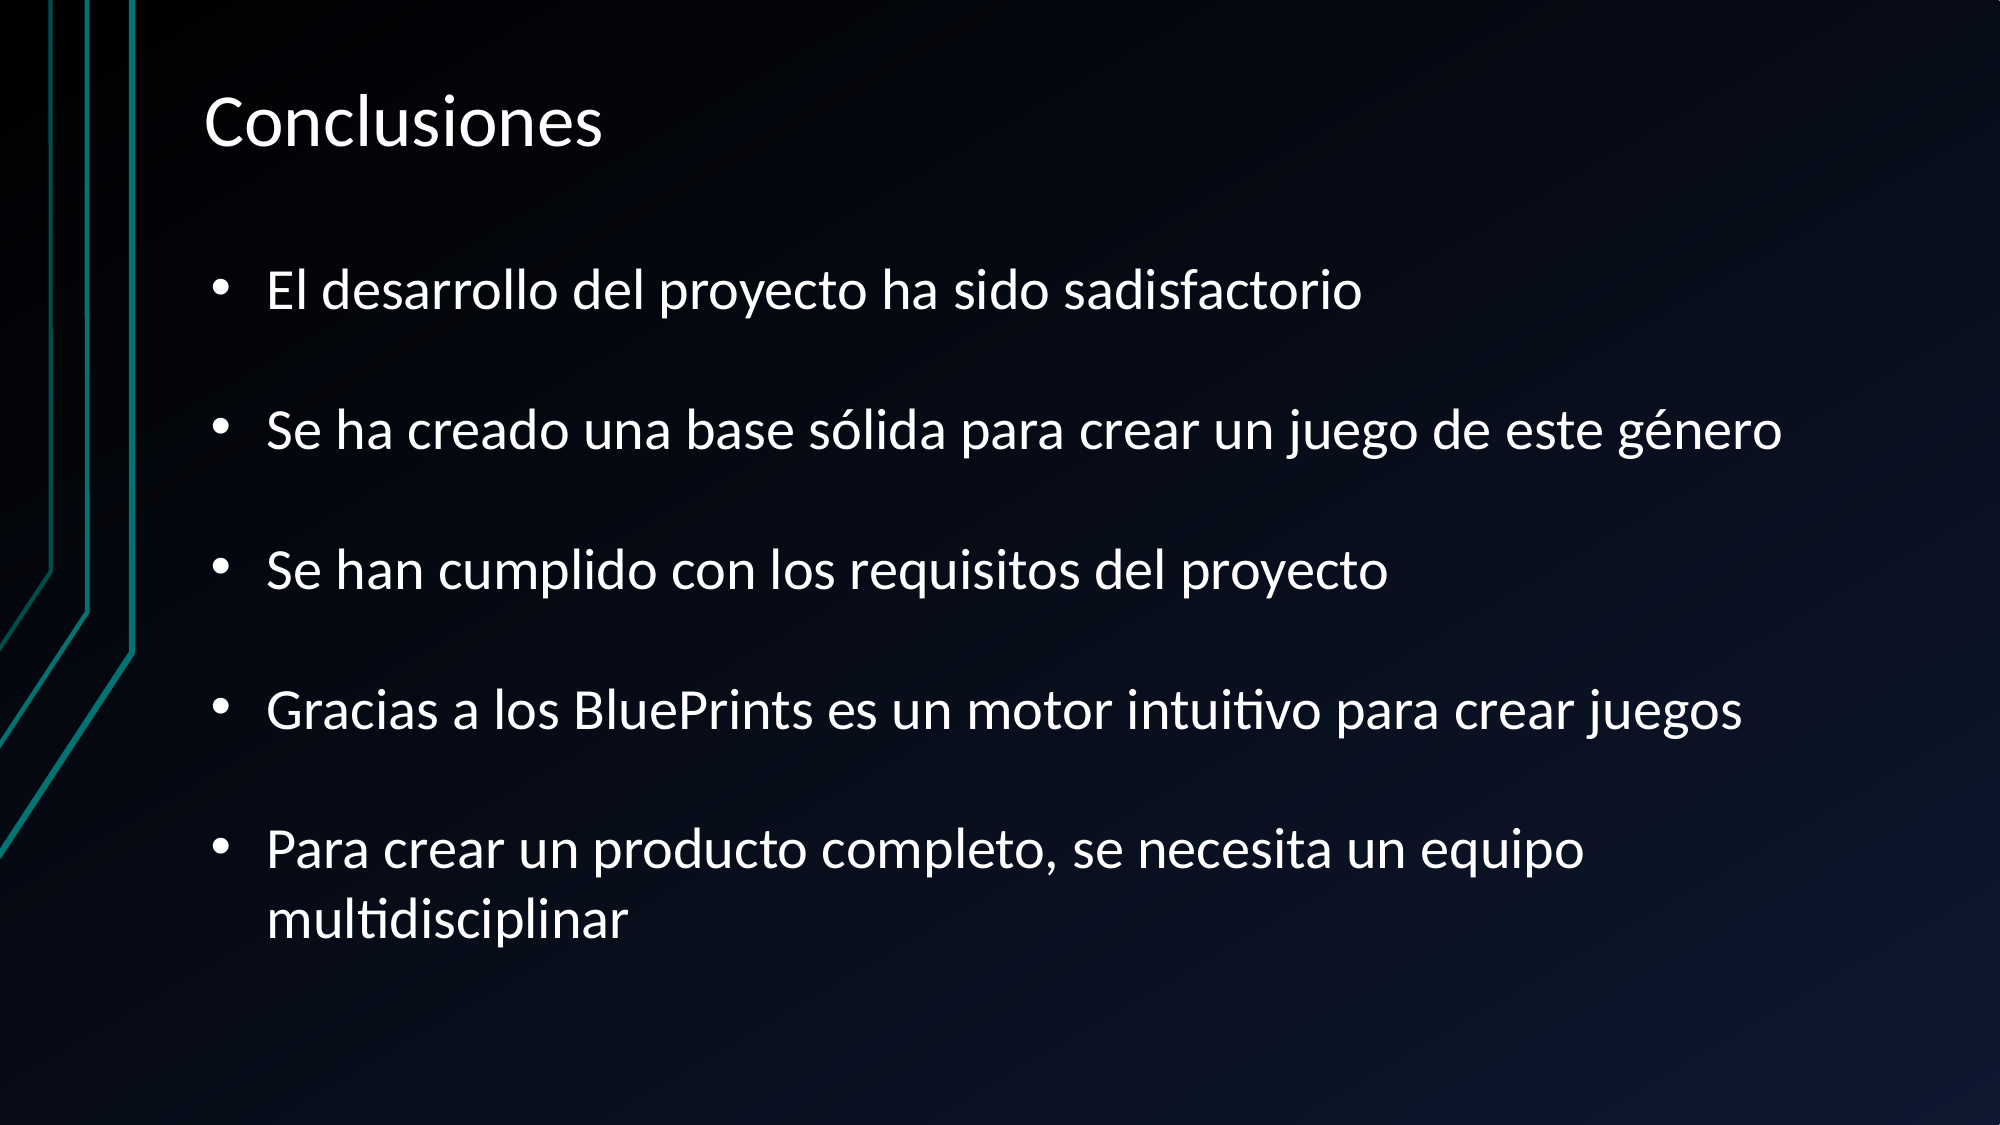

# Conclusiones
El desarrollo del proyecto ha sido sadisfactorio

Se ha creado una base sólida para crear un juego de este género

Se han cumplido con los requisitos del proyecto

Gracias a los BluePrints es un motor intuitivo para crear juegos

Para crear un producto completo, se necesita un equipo multidisciplinar